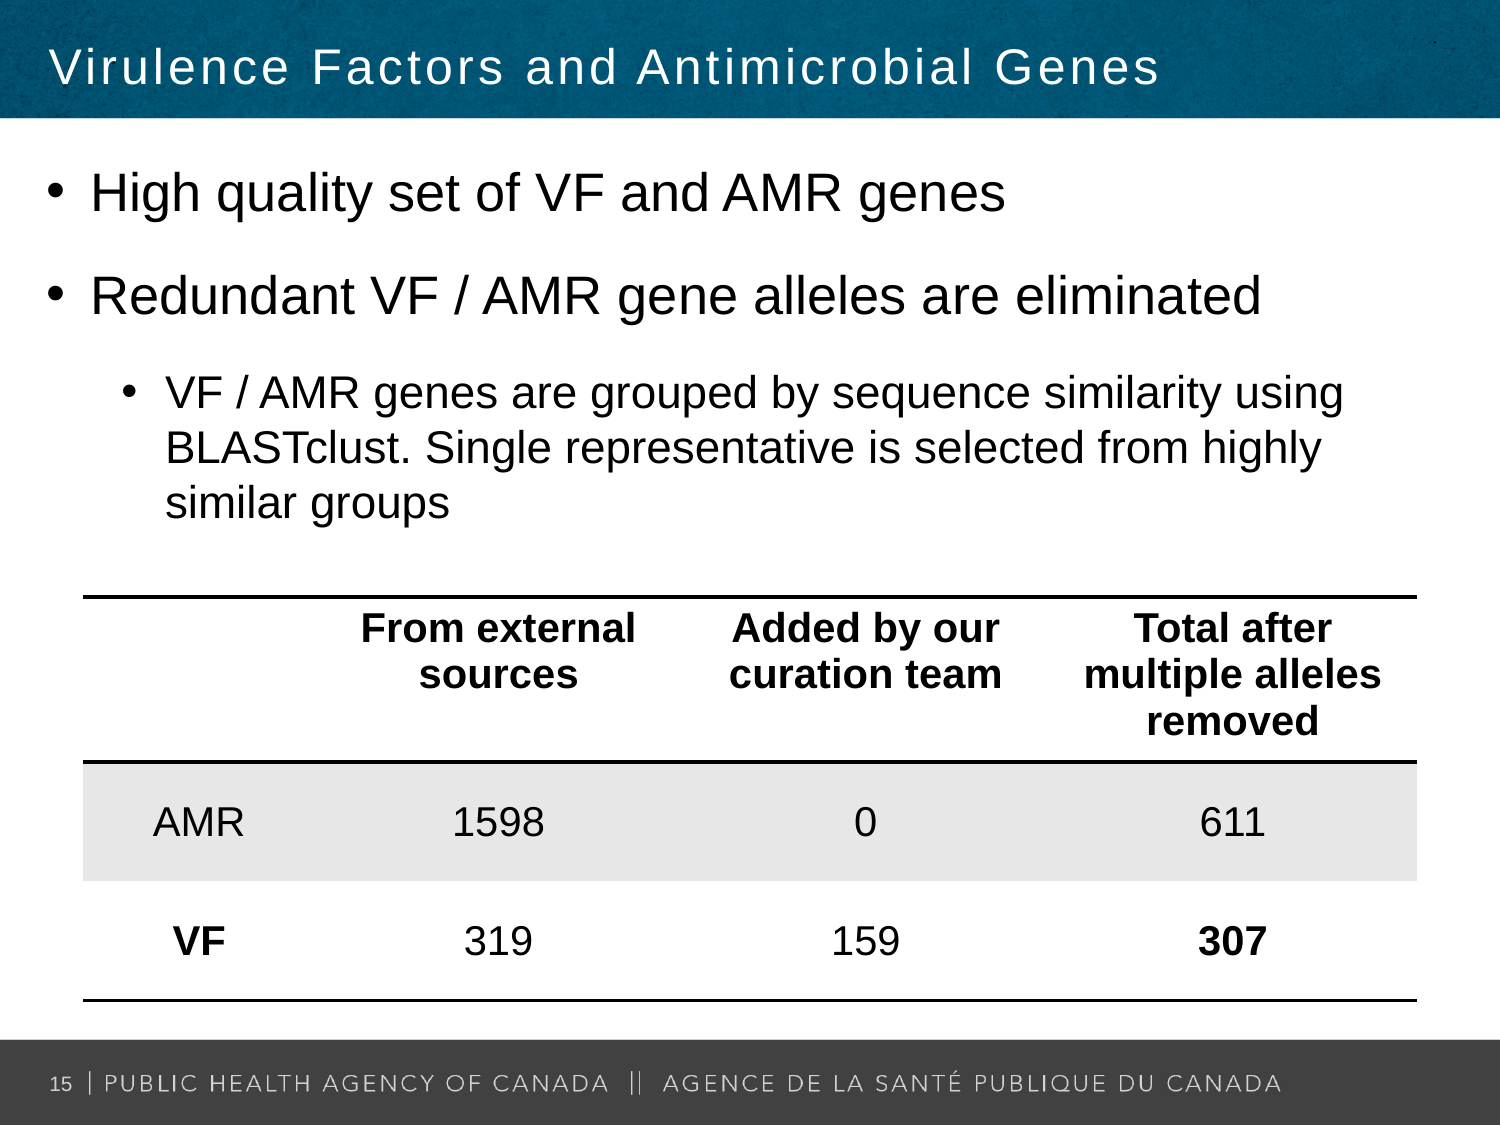

Virulence Factors and Antimicrobial Genes
High quality set of VF and AMR genes
Redundant VF / AMR gene alleles are eliminated
VF / AMR genes are grouped by sequence similarity using BLASTclust. Single representative is selected from highly similar groups
|  | From external sources | Added by our curation team | Total after multiple alleles removed |
| --- | --- | --- | --- |
| AMR | 1598 | 0 | 611 |
| VF | 319 | 159 | 307 |
15